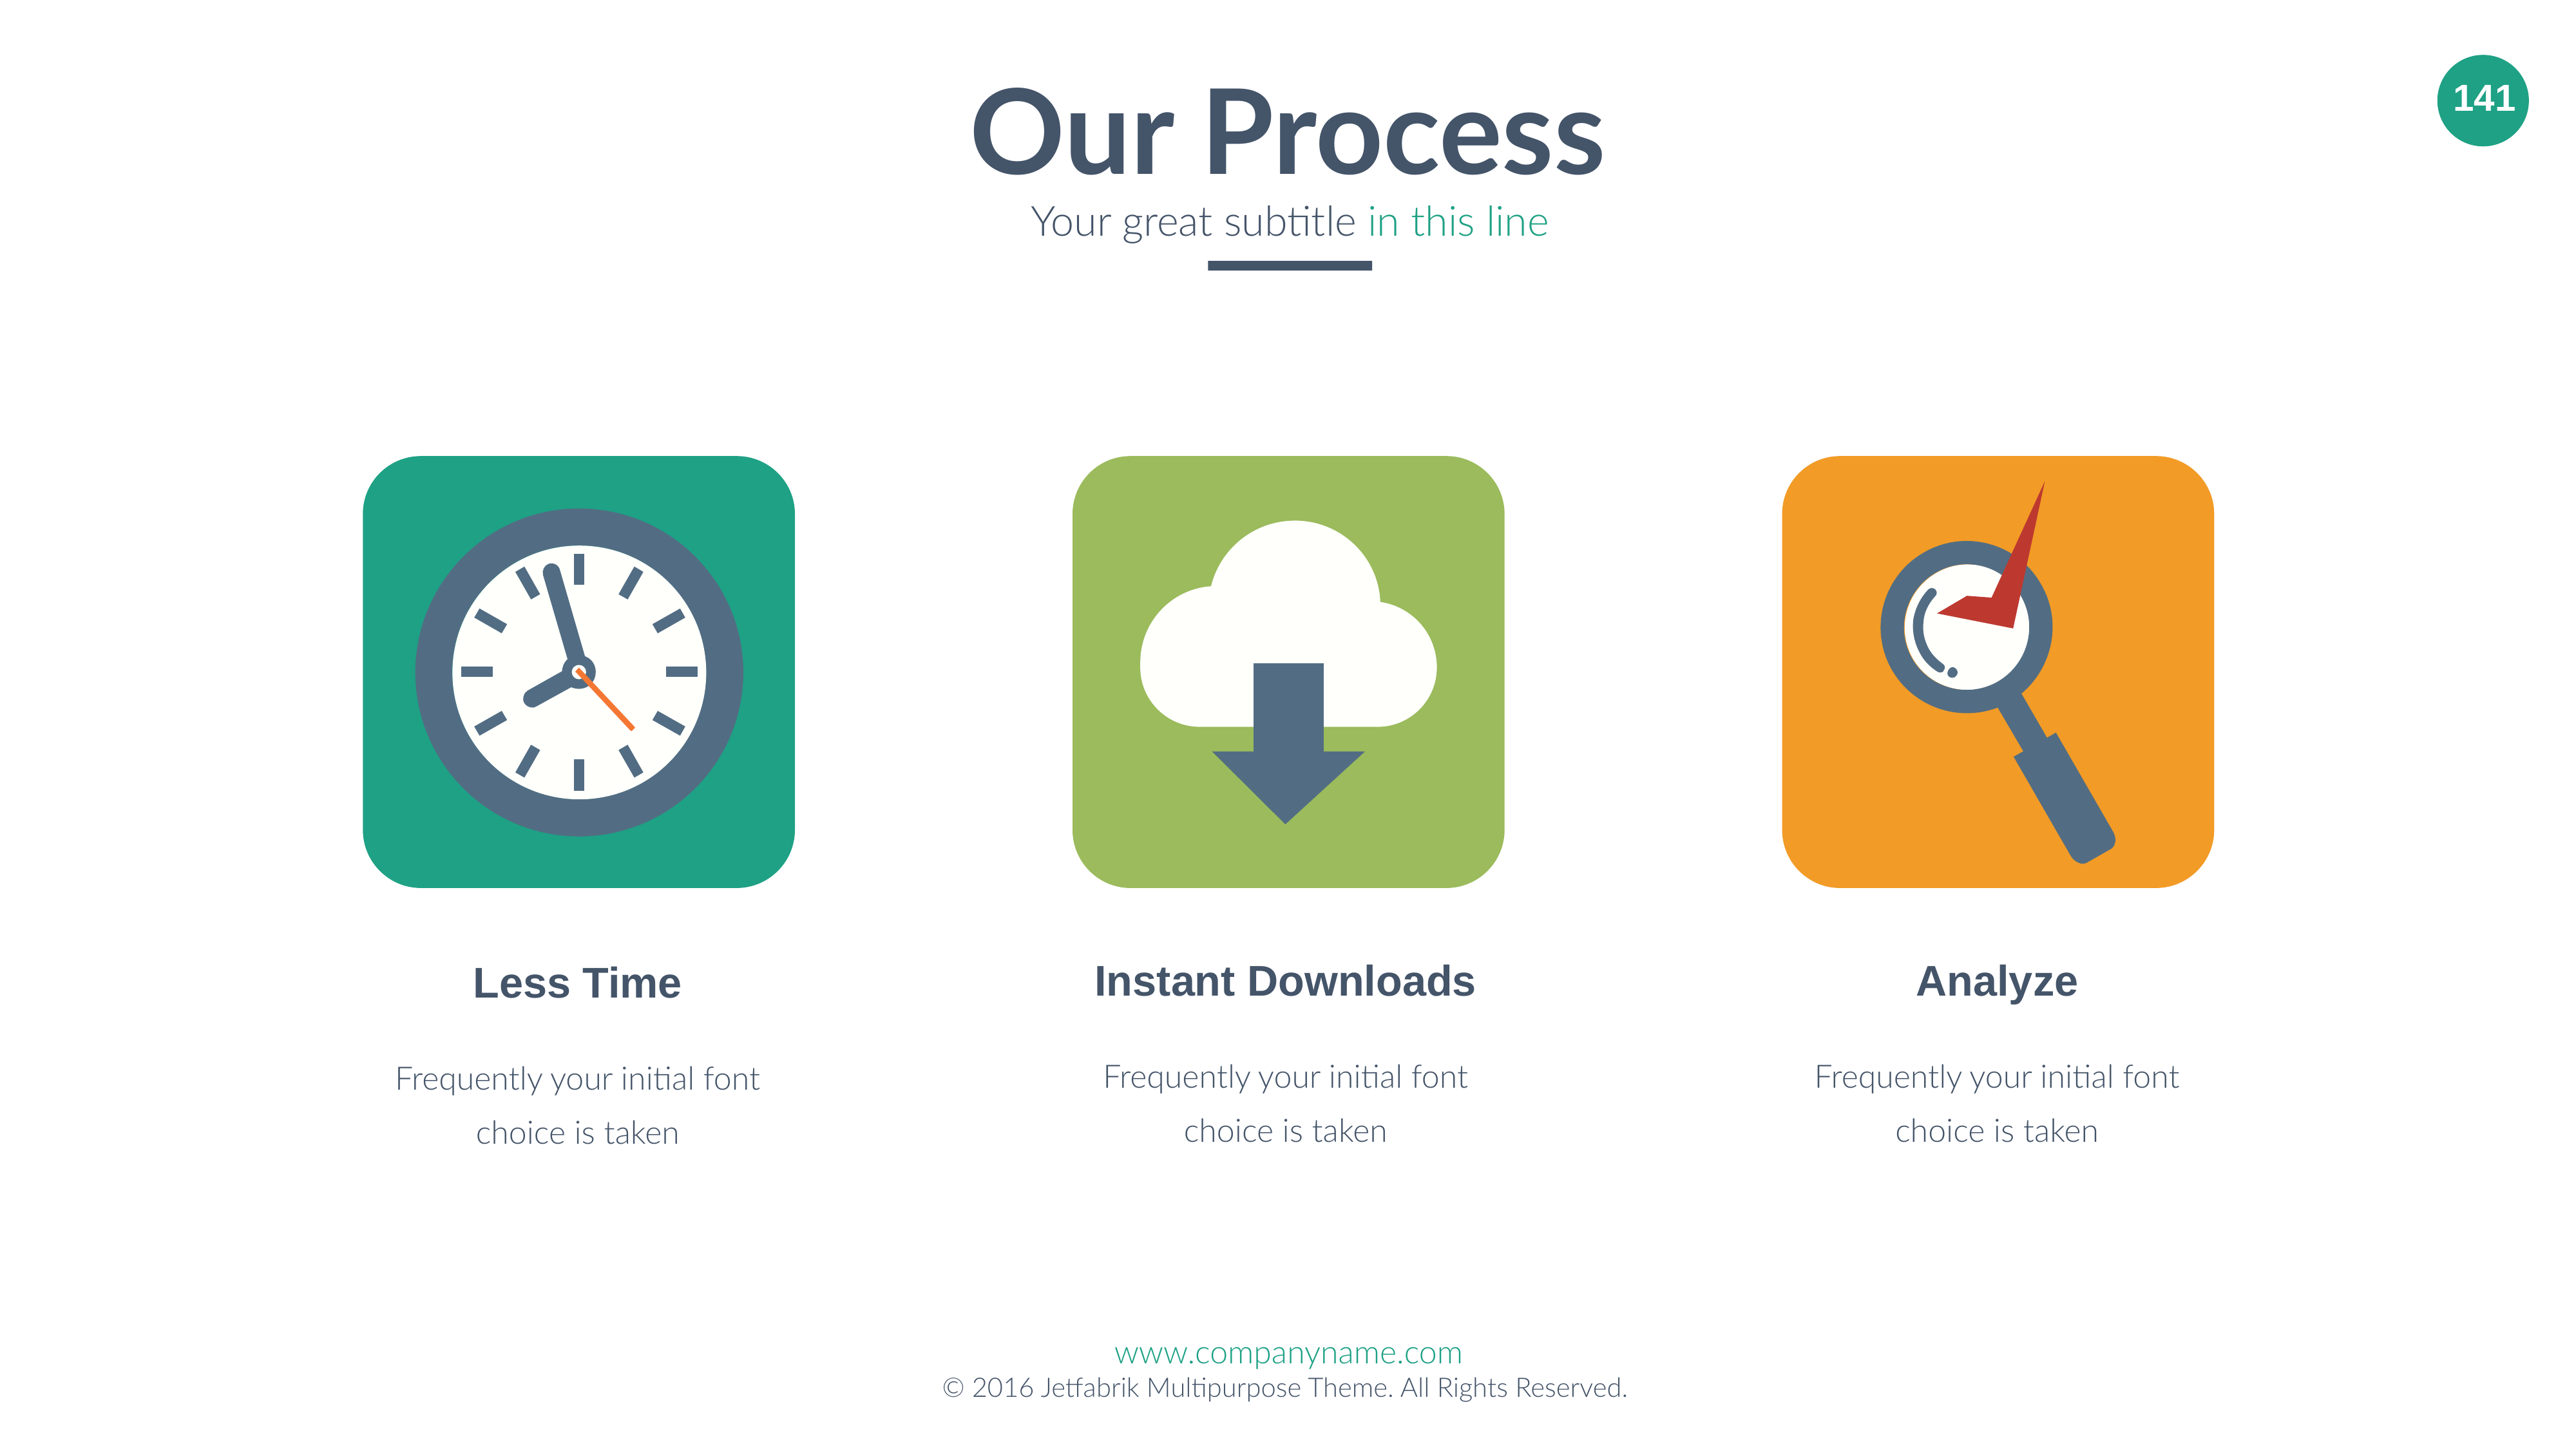

Our Process
Your great subtitle in this line

Instant Downloads
Analyze
Less Time
Frequently your initial font choice is taken
Frequently your initial font choice is taken
Frequently your initial font choice is taken